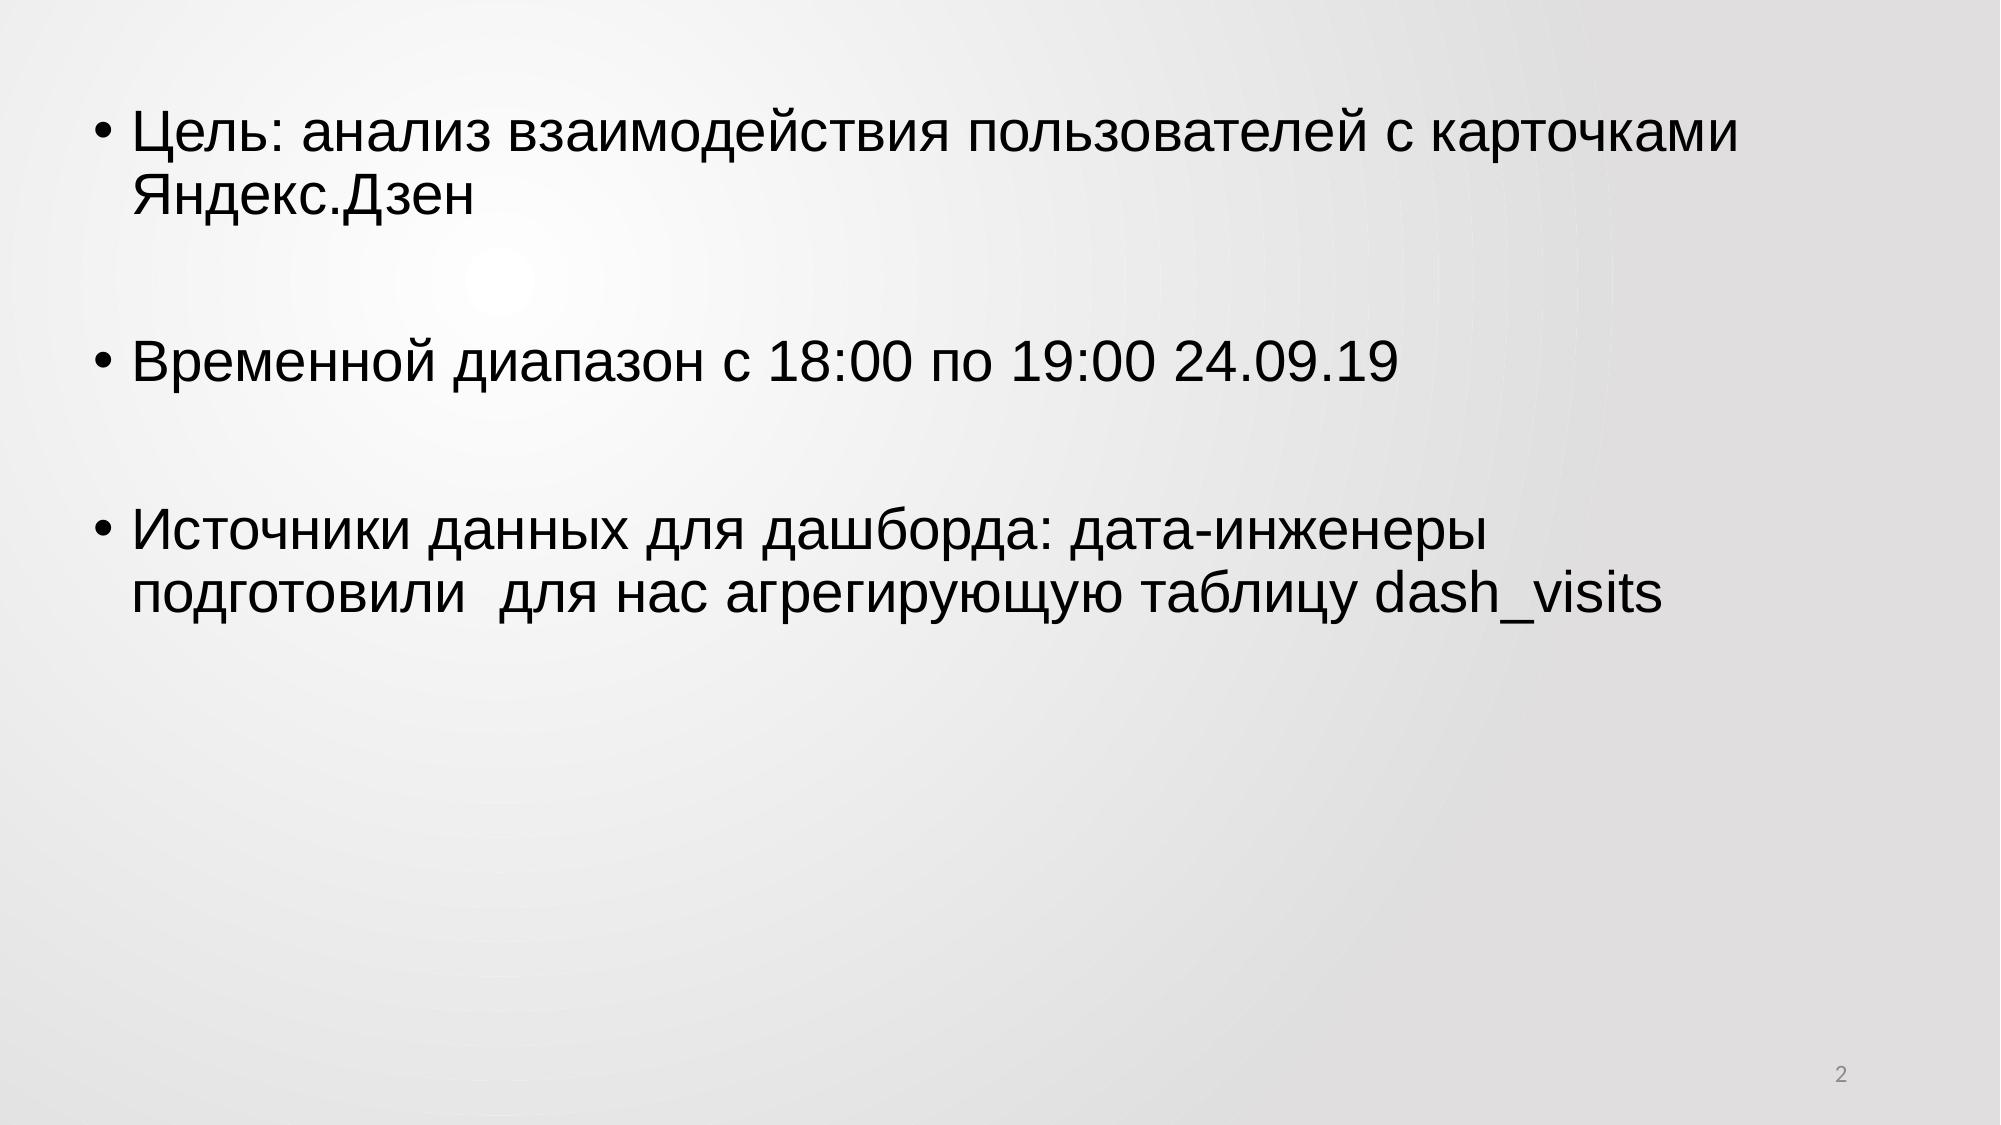

Цель: анализ взаимодействия пользователей с карточками Яндекс.Дзен

Временной диапазон с 18:00 по 19:00 24.09.19

Источники данных для дашборда: дата-инженеры подготовили  для нас агрегирующую таблицу dash_visits
2